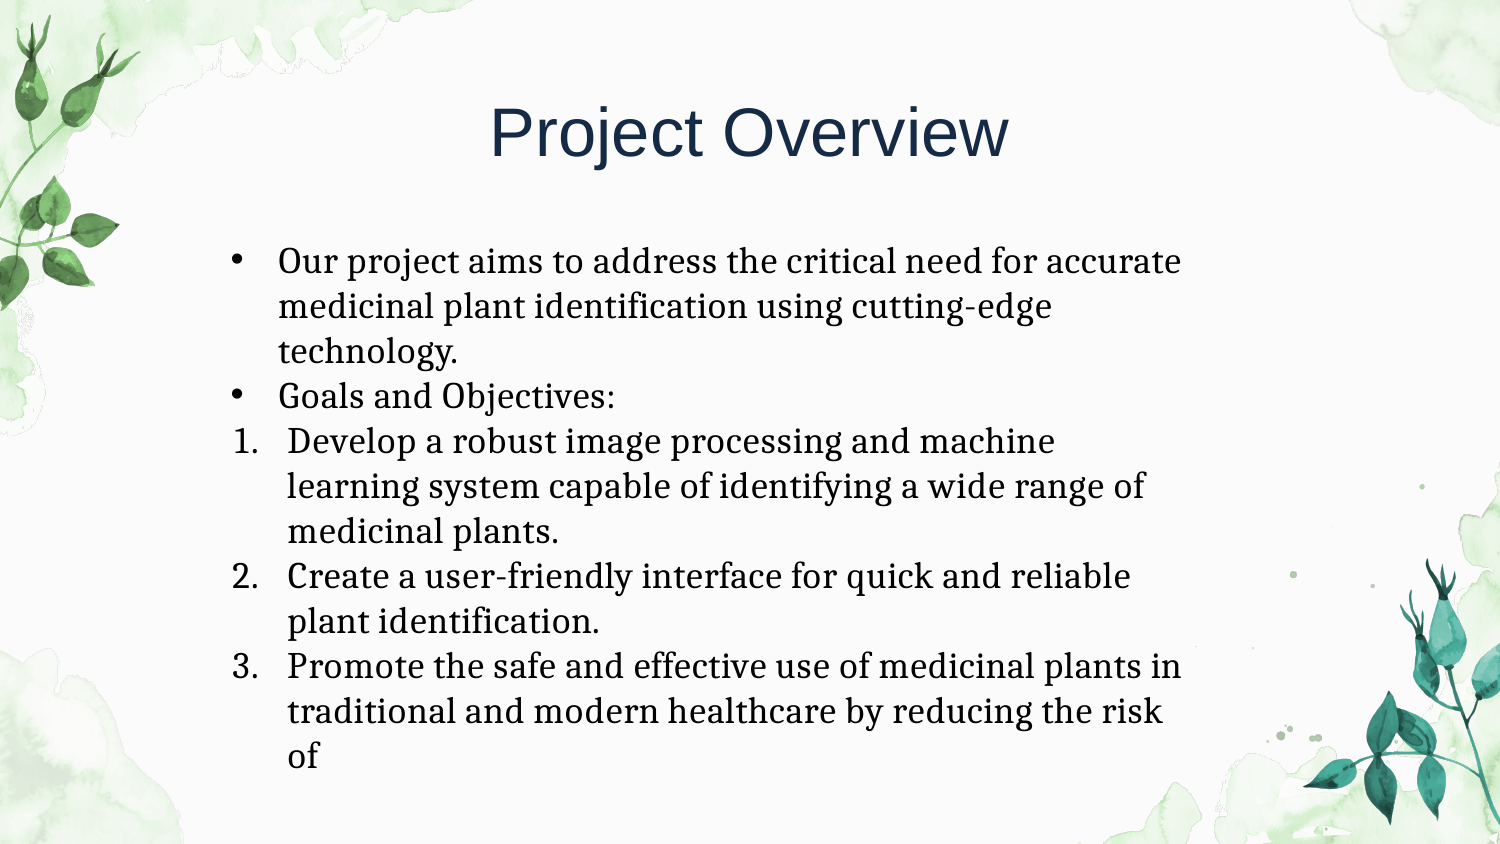

# Project Overview

Our project aims to address the critical need for accurate medicinal plant identification using cutting-edge technology.
Goals and Objectives:
Develop a robust image processing and machine learning system capable of identifying a wide range of medicinal plants.
Create a user-friendly interface for quick and reliable plant identification.
Promote the safe and effective use of medicinal plants in traditional and modern healthcare by reducing the risk of